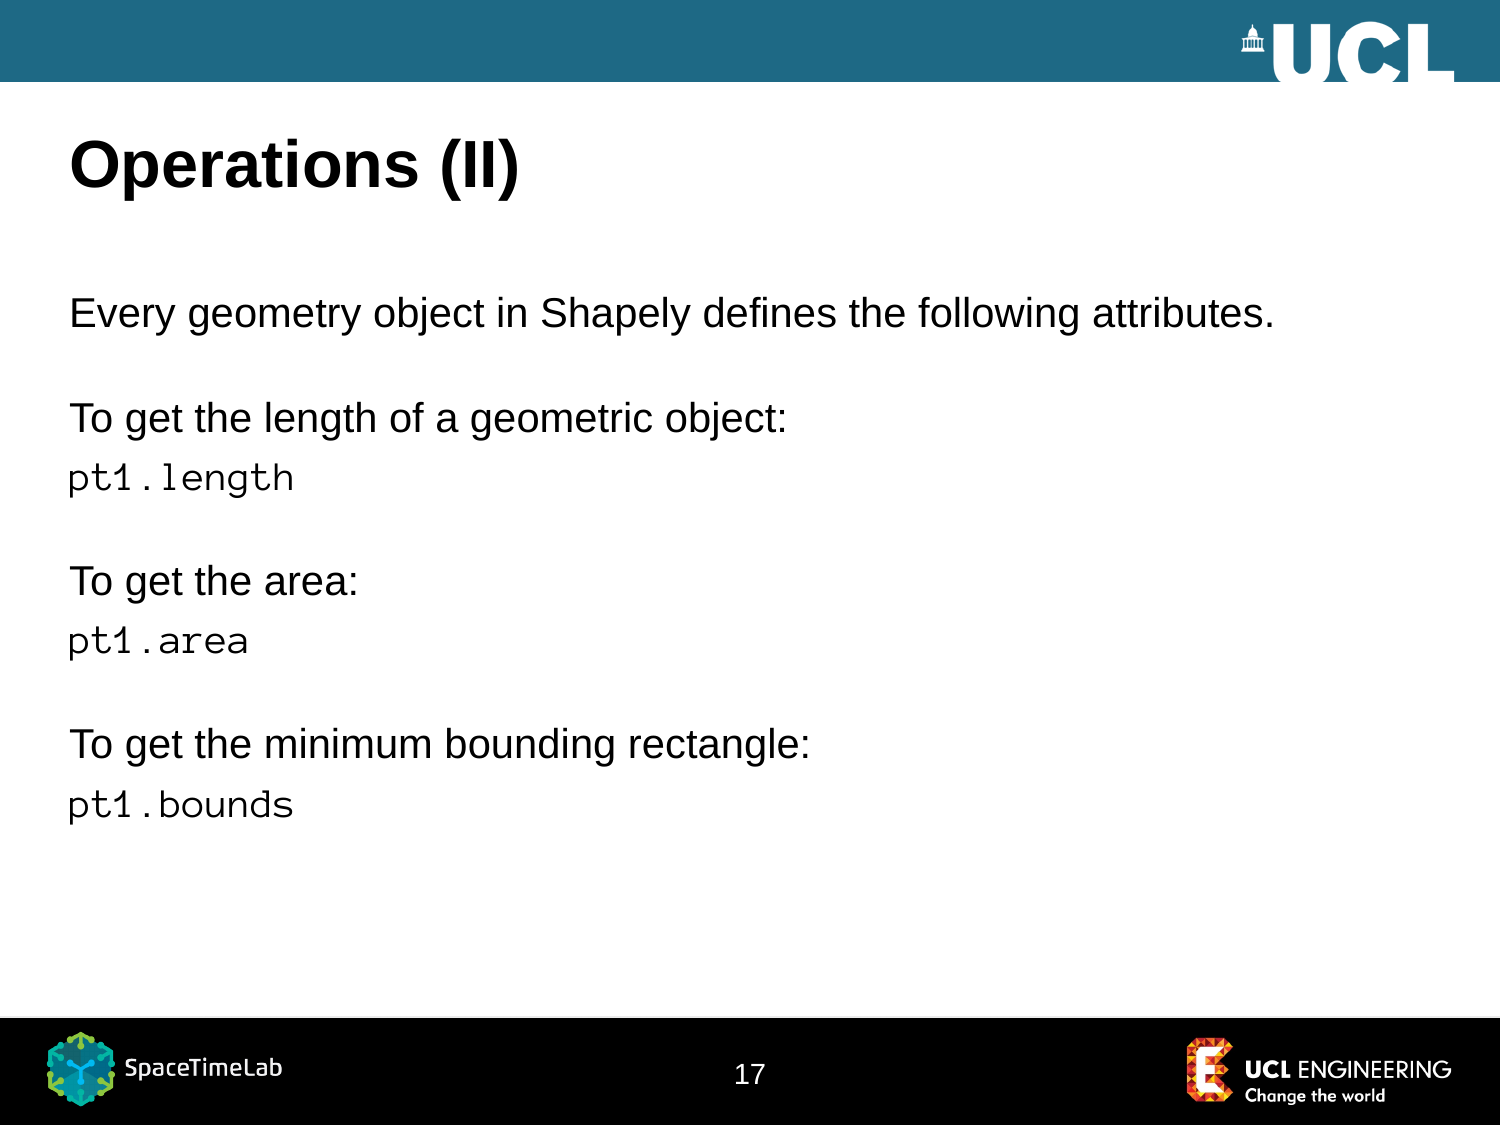

# Operations (II)

Every geometry object in Shapely defines the following attributes.

To get the length of a geometric object:
pt1.length

To get the area:
pt1.area

To get the minimum bounding rectangle:
pt1.bounds

18